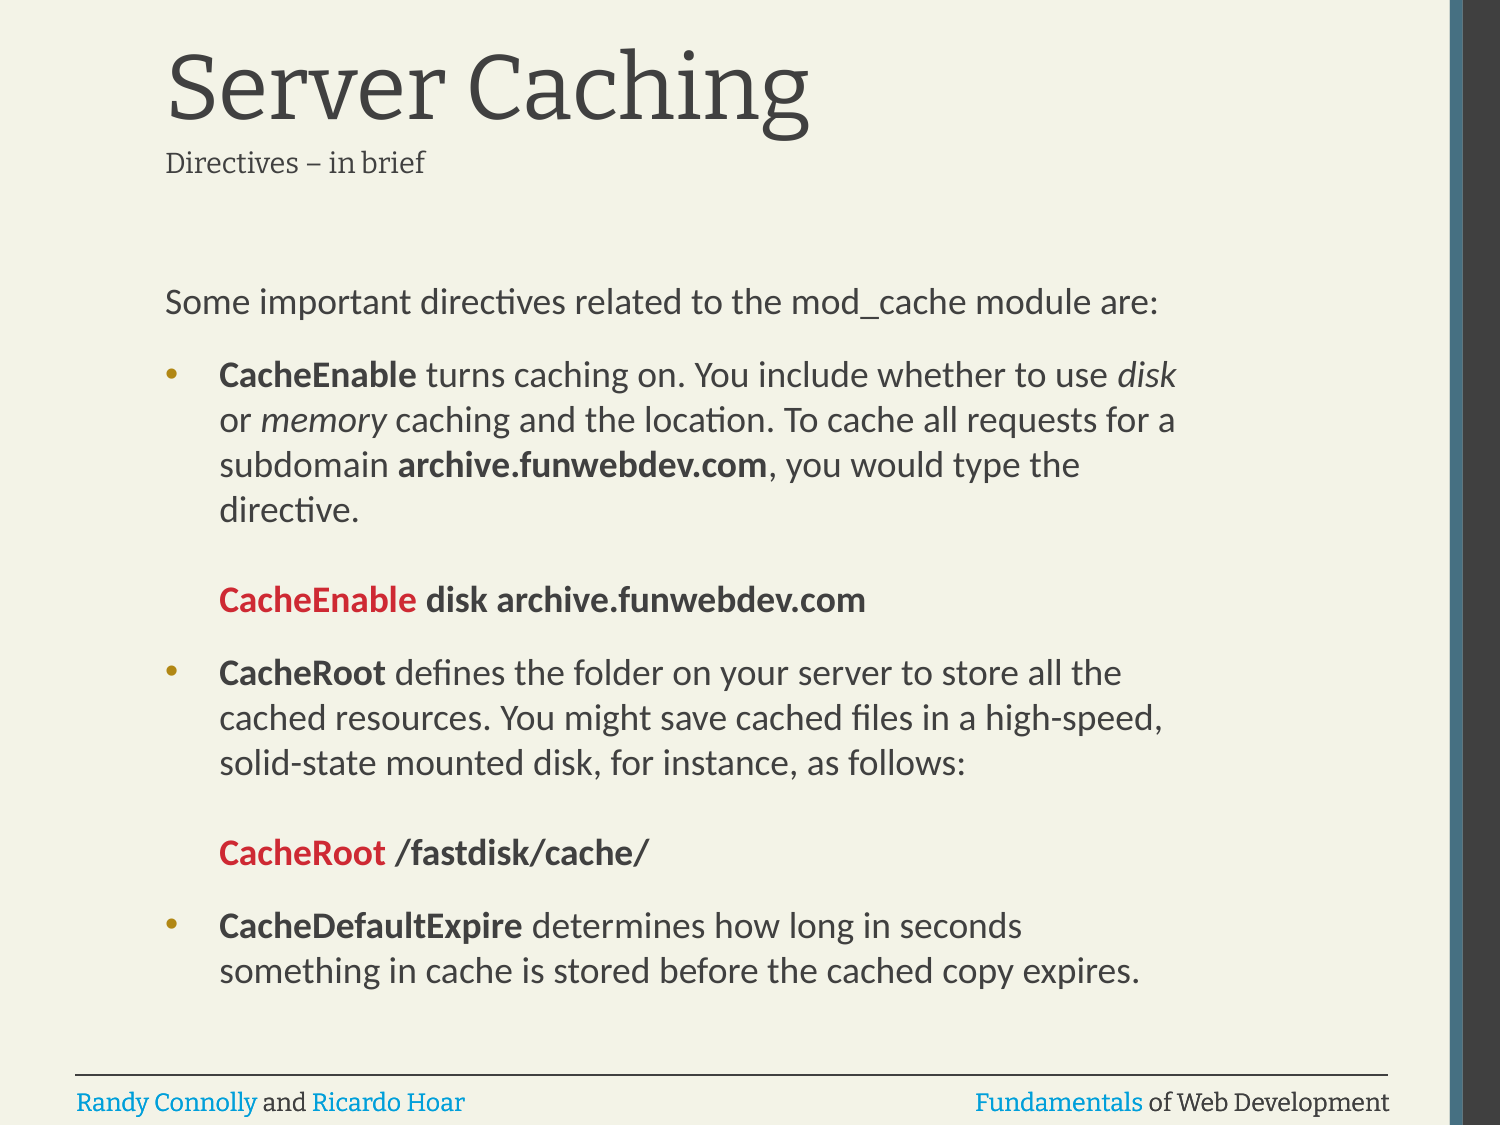

# Server Caching
Directives – in brief
Some important directives related to the mod_cache module are:
CacheEnable turns caching on. You include whether to use disk or memory caching and the location. To cache all requests for a subdomain archive.funwebdev.com, you would type the directive.
CacheEnable disk archive.funwebdev.com
CacheRoot defines the folder on your server to store all the cached resources. You might save cached files in a high-speed, solid-state mounted disk, for instance, as follows:
CacheRoot /fastdisk/cache/
CacheDefaultExpire determines how long in seconds something in cache is stored before the cached copy expires.